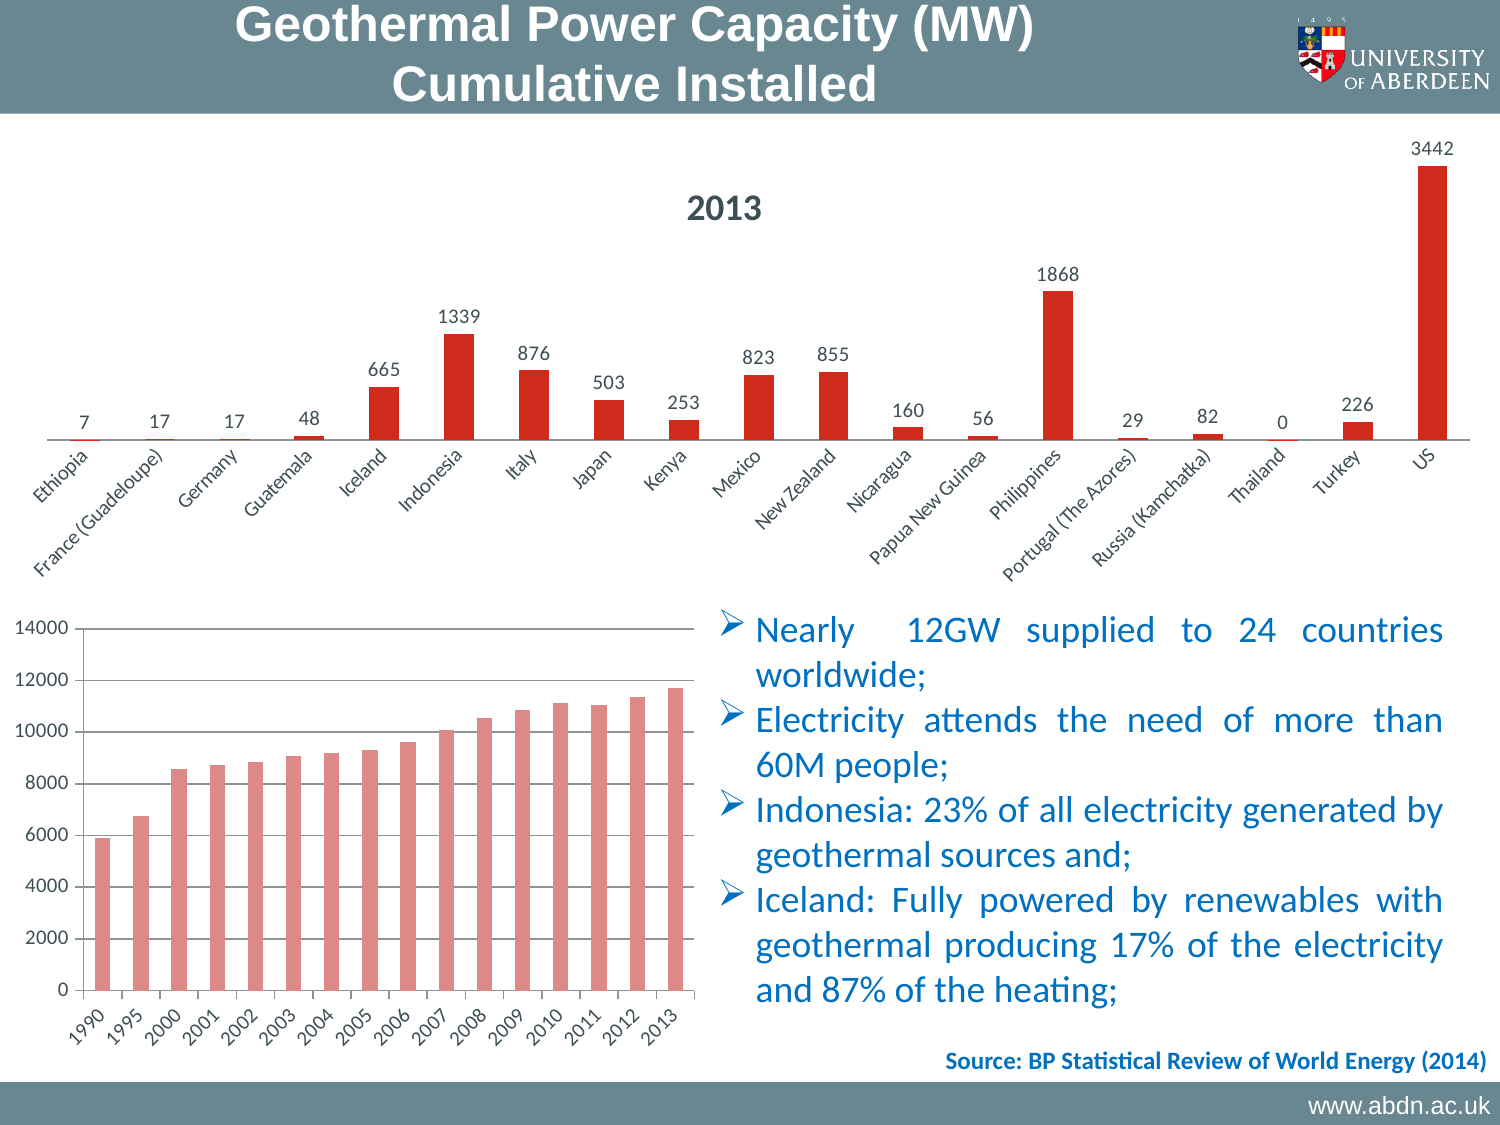

Geothermal Power Capacity (MW)
Cumulative Installed

### Chart: 2013

| Category |  |
|---|---|
| Ethiopia | 7.3 |
| France (Guadeloupe) | 17.0 |
| Germany | 17.3 |
| Guatemala | 48.0 |
| Iceland | 665.0 |
| Indonesia | 1339.0 |
| Italy | 875.5 |
| Japan | 503.0 |
| Kenya | 252.5 |
| Mexico | 823.4 |
| New Zealand | 855.0999999999999 |
| Nicaragua | 159.5 |
| Papua New Guinea | 56.0 |
| Philippines | 1868.0 |
| Portugal (The Azores) | 29.0 |
| Russia (Kamchatka) | 82.0 |
| Thailand | 0.30000000000000016 |
| Turkey | 226.201 |
| US | 3442.0 |
Nearly  12GW supplied to 24 countries worldwide;
Electricity attends the need of more than 60M people;
Indonesia: 23% of all electricity generated by geothermal sources and;
Iceland: Fully powered by renewables with geothermal producing 17% of the electricity and 87% of the heating;

### Chart

| Category |  |
|---|---|
| 1990 | 5891.650000000002 |
| 1995 | 6754.75 |
| 2000 | 8583.5 |
| 2001 | 8722.493333333328 |
| 2002 | 8849.386666666662 |
| 2003 | 9092.98 |
| 2004 | 9209.34999999999 |
| 2005 | 9324.84999999999 |
| 2006 | 9636.75 |
| 2007 | 10102.6 |
| 2008 | 10537.0 |
| 2009 | 10850.900000000001 |
| 2010 | 11116.0 |
| 2011 | 11035.601000000002 |
| 2012 | 11361.301000000001 |
| 2013 | 11709.001 |
Source: BP Statistical Review of World Energy (2014)